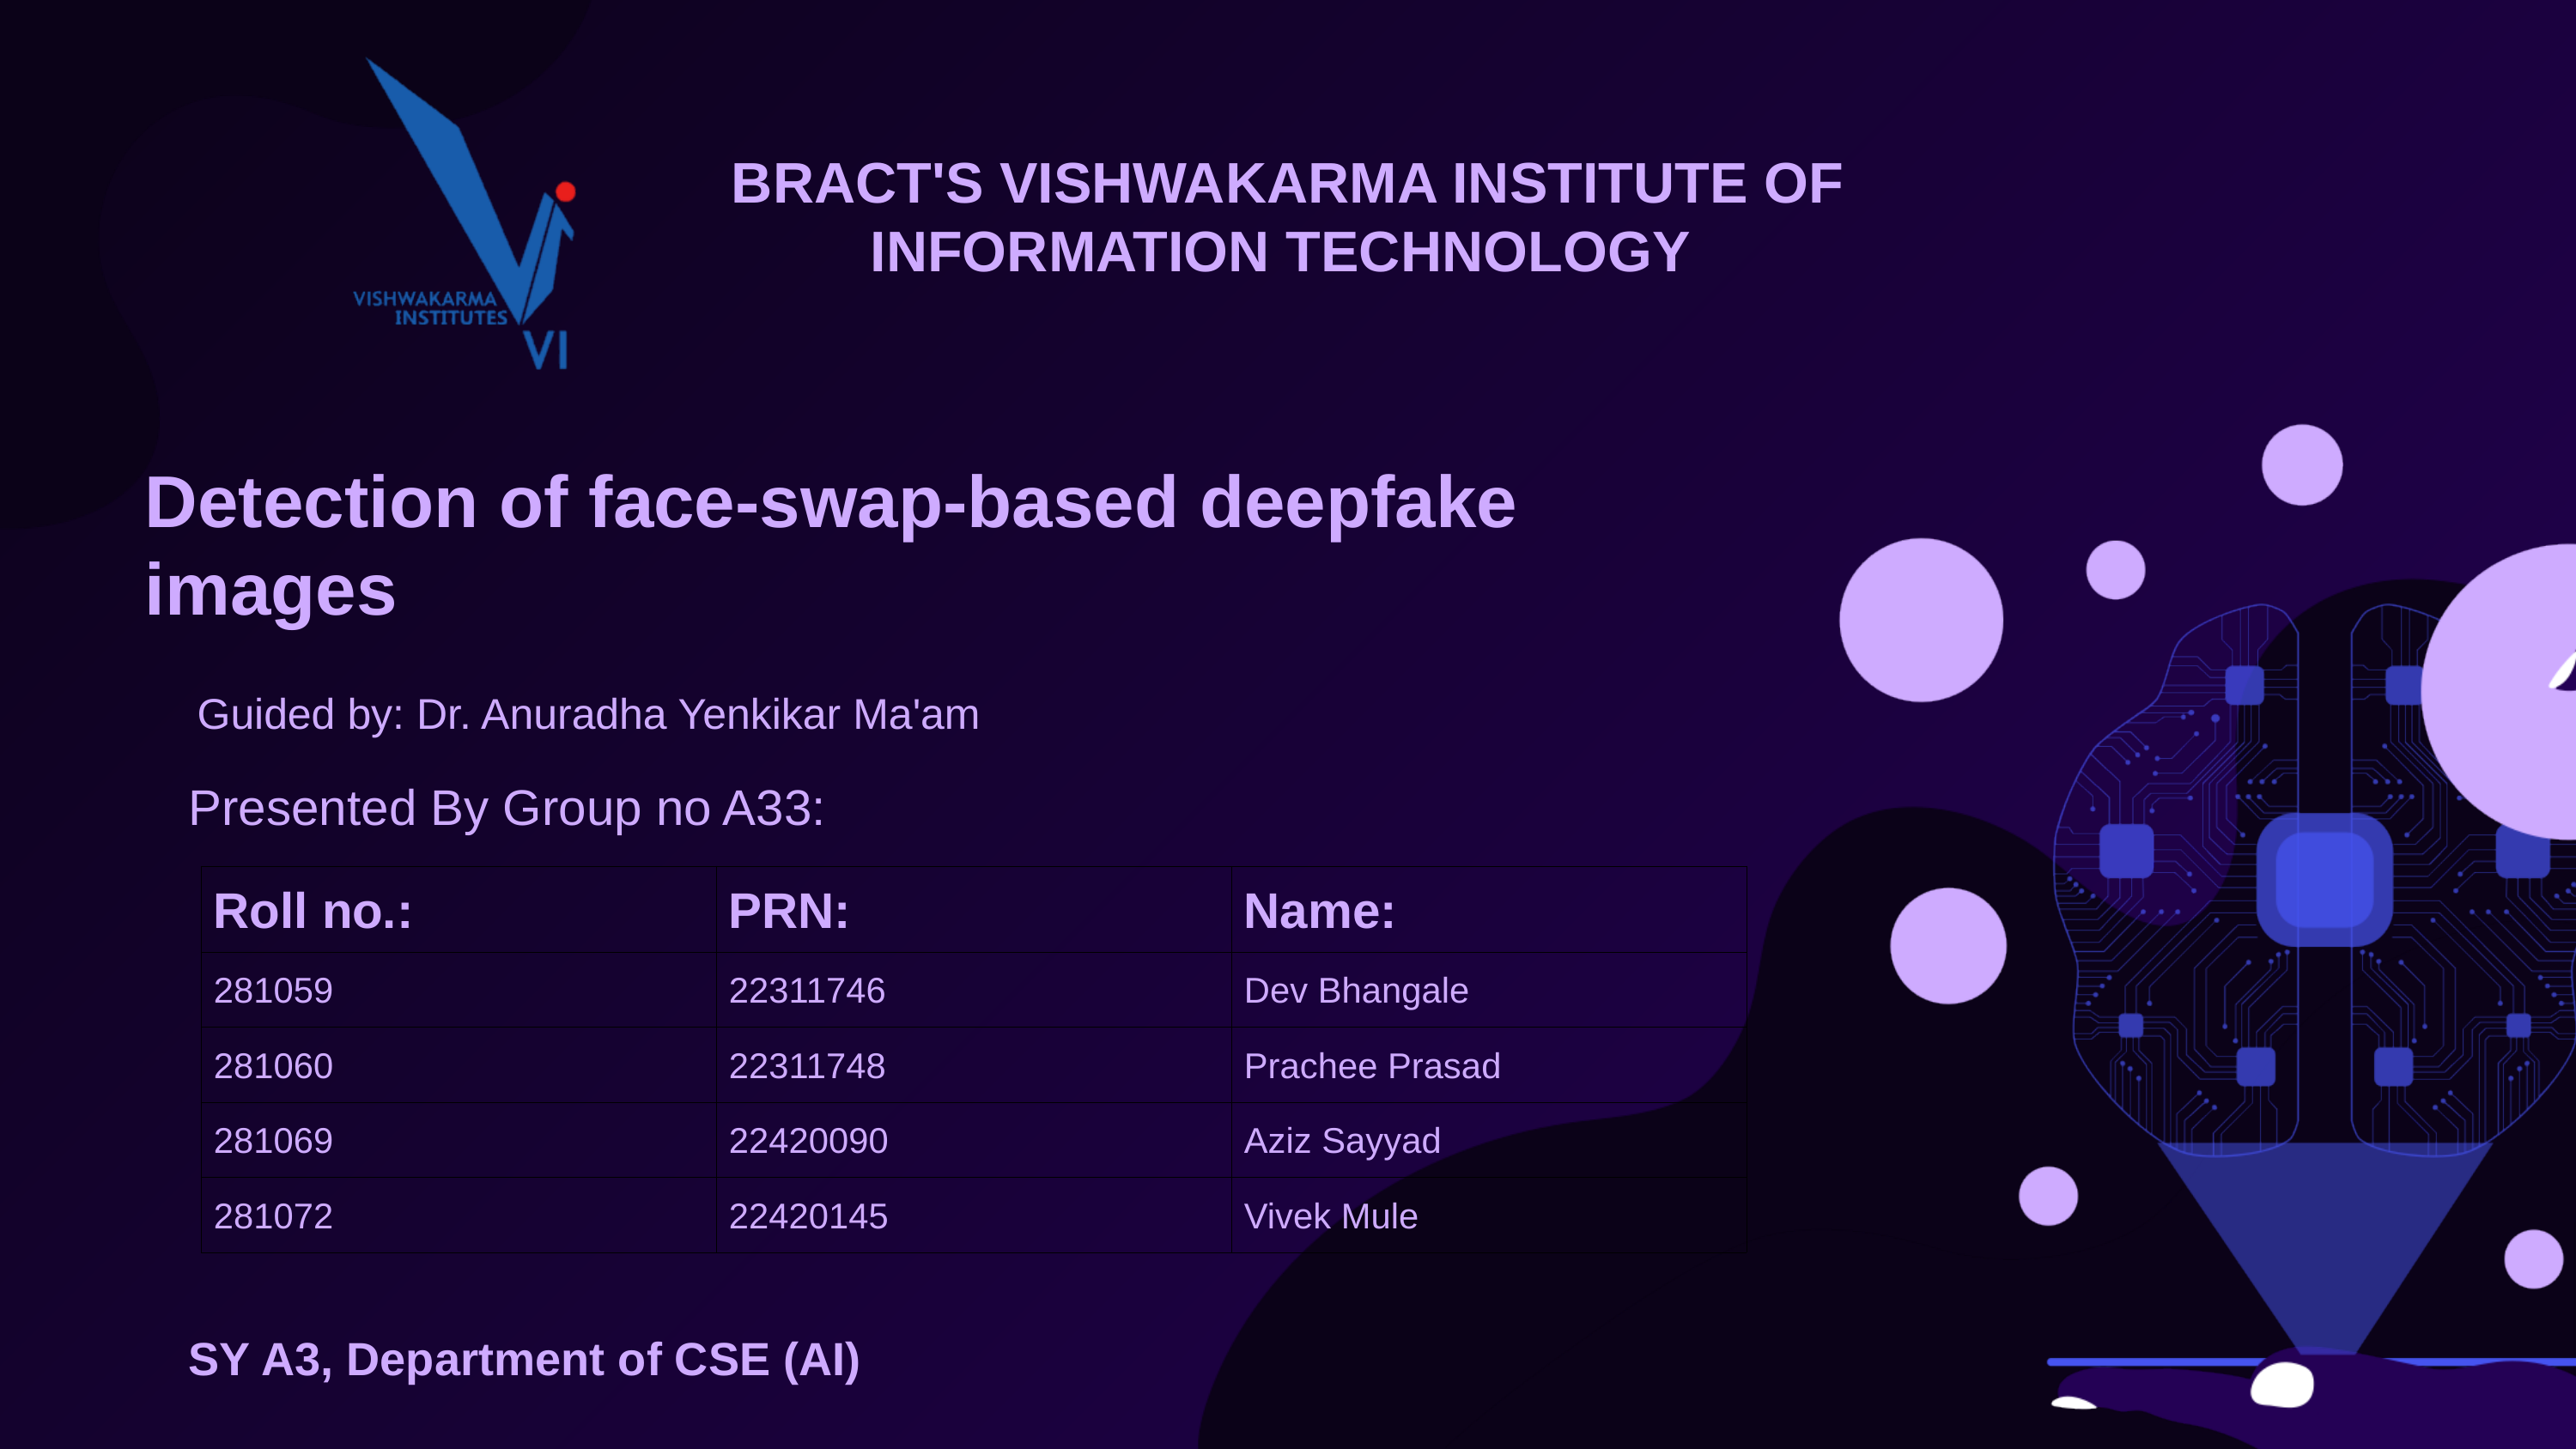

BRACT'S VISHWAKARMA INSTITUTE OF INFORMATION TECHNOLOGY

Detection of face-swap-based deepfake images

Guided by: Dr. Anuradha Yenkikar Ma'am
Presented By Group no A33:
| Roll no.: | PRN: | Name: |
| --- | --- | --- |
| 281059 | 22311746 | Dev Bhangale |
| 281060 | 22311748 | Prachee Prasad |
| 281069 | 22420090 | Aziz Sayyad |
| 281072 | 22420145 | Vivek Mule |

SY A3, Department of CSE (AI)